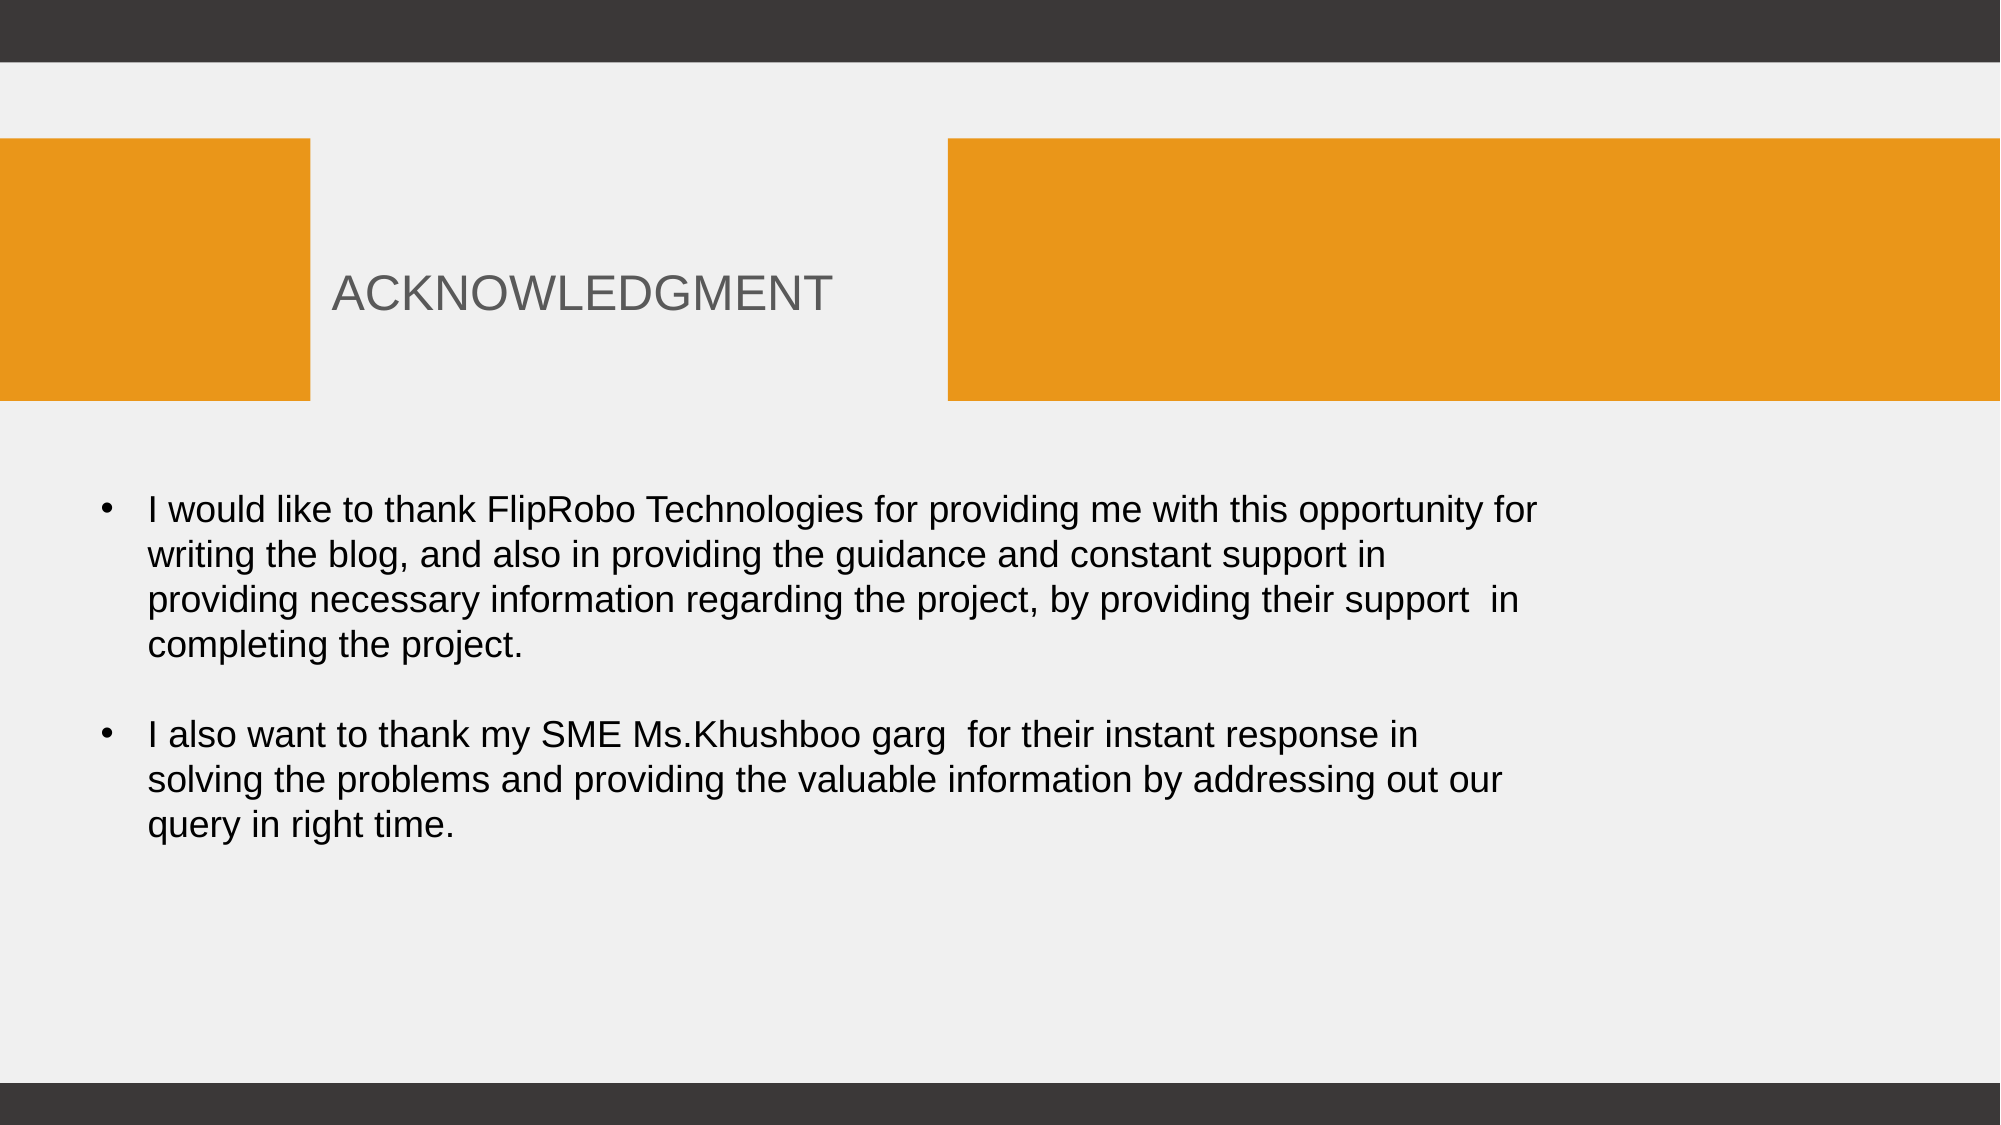

ACKNOWLEDGMENT

I would like to thank FlipRobo Technologies for providing me with this opportunity for writing the blog, and also in providing the guidance and constant support in providing necessary information regarding the project, by providing their support  in completing the project.

I also want to thank my SME Ms.Khushboo garg  for their instant response in solving the problems and providing the valuable information by addressing out our query in right time.